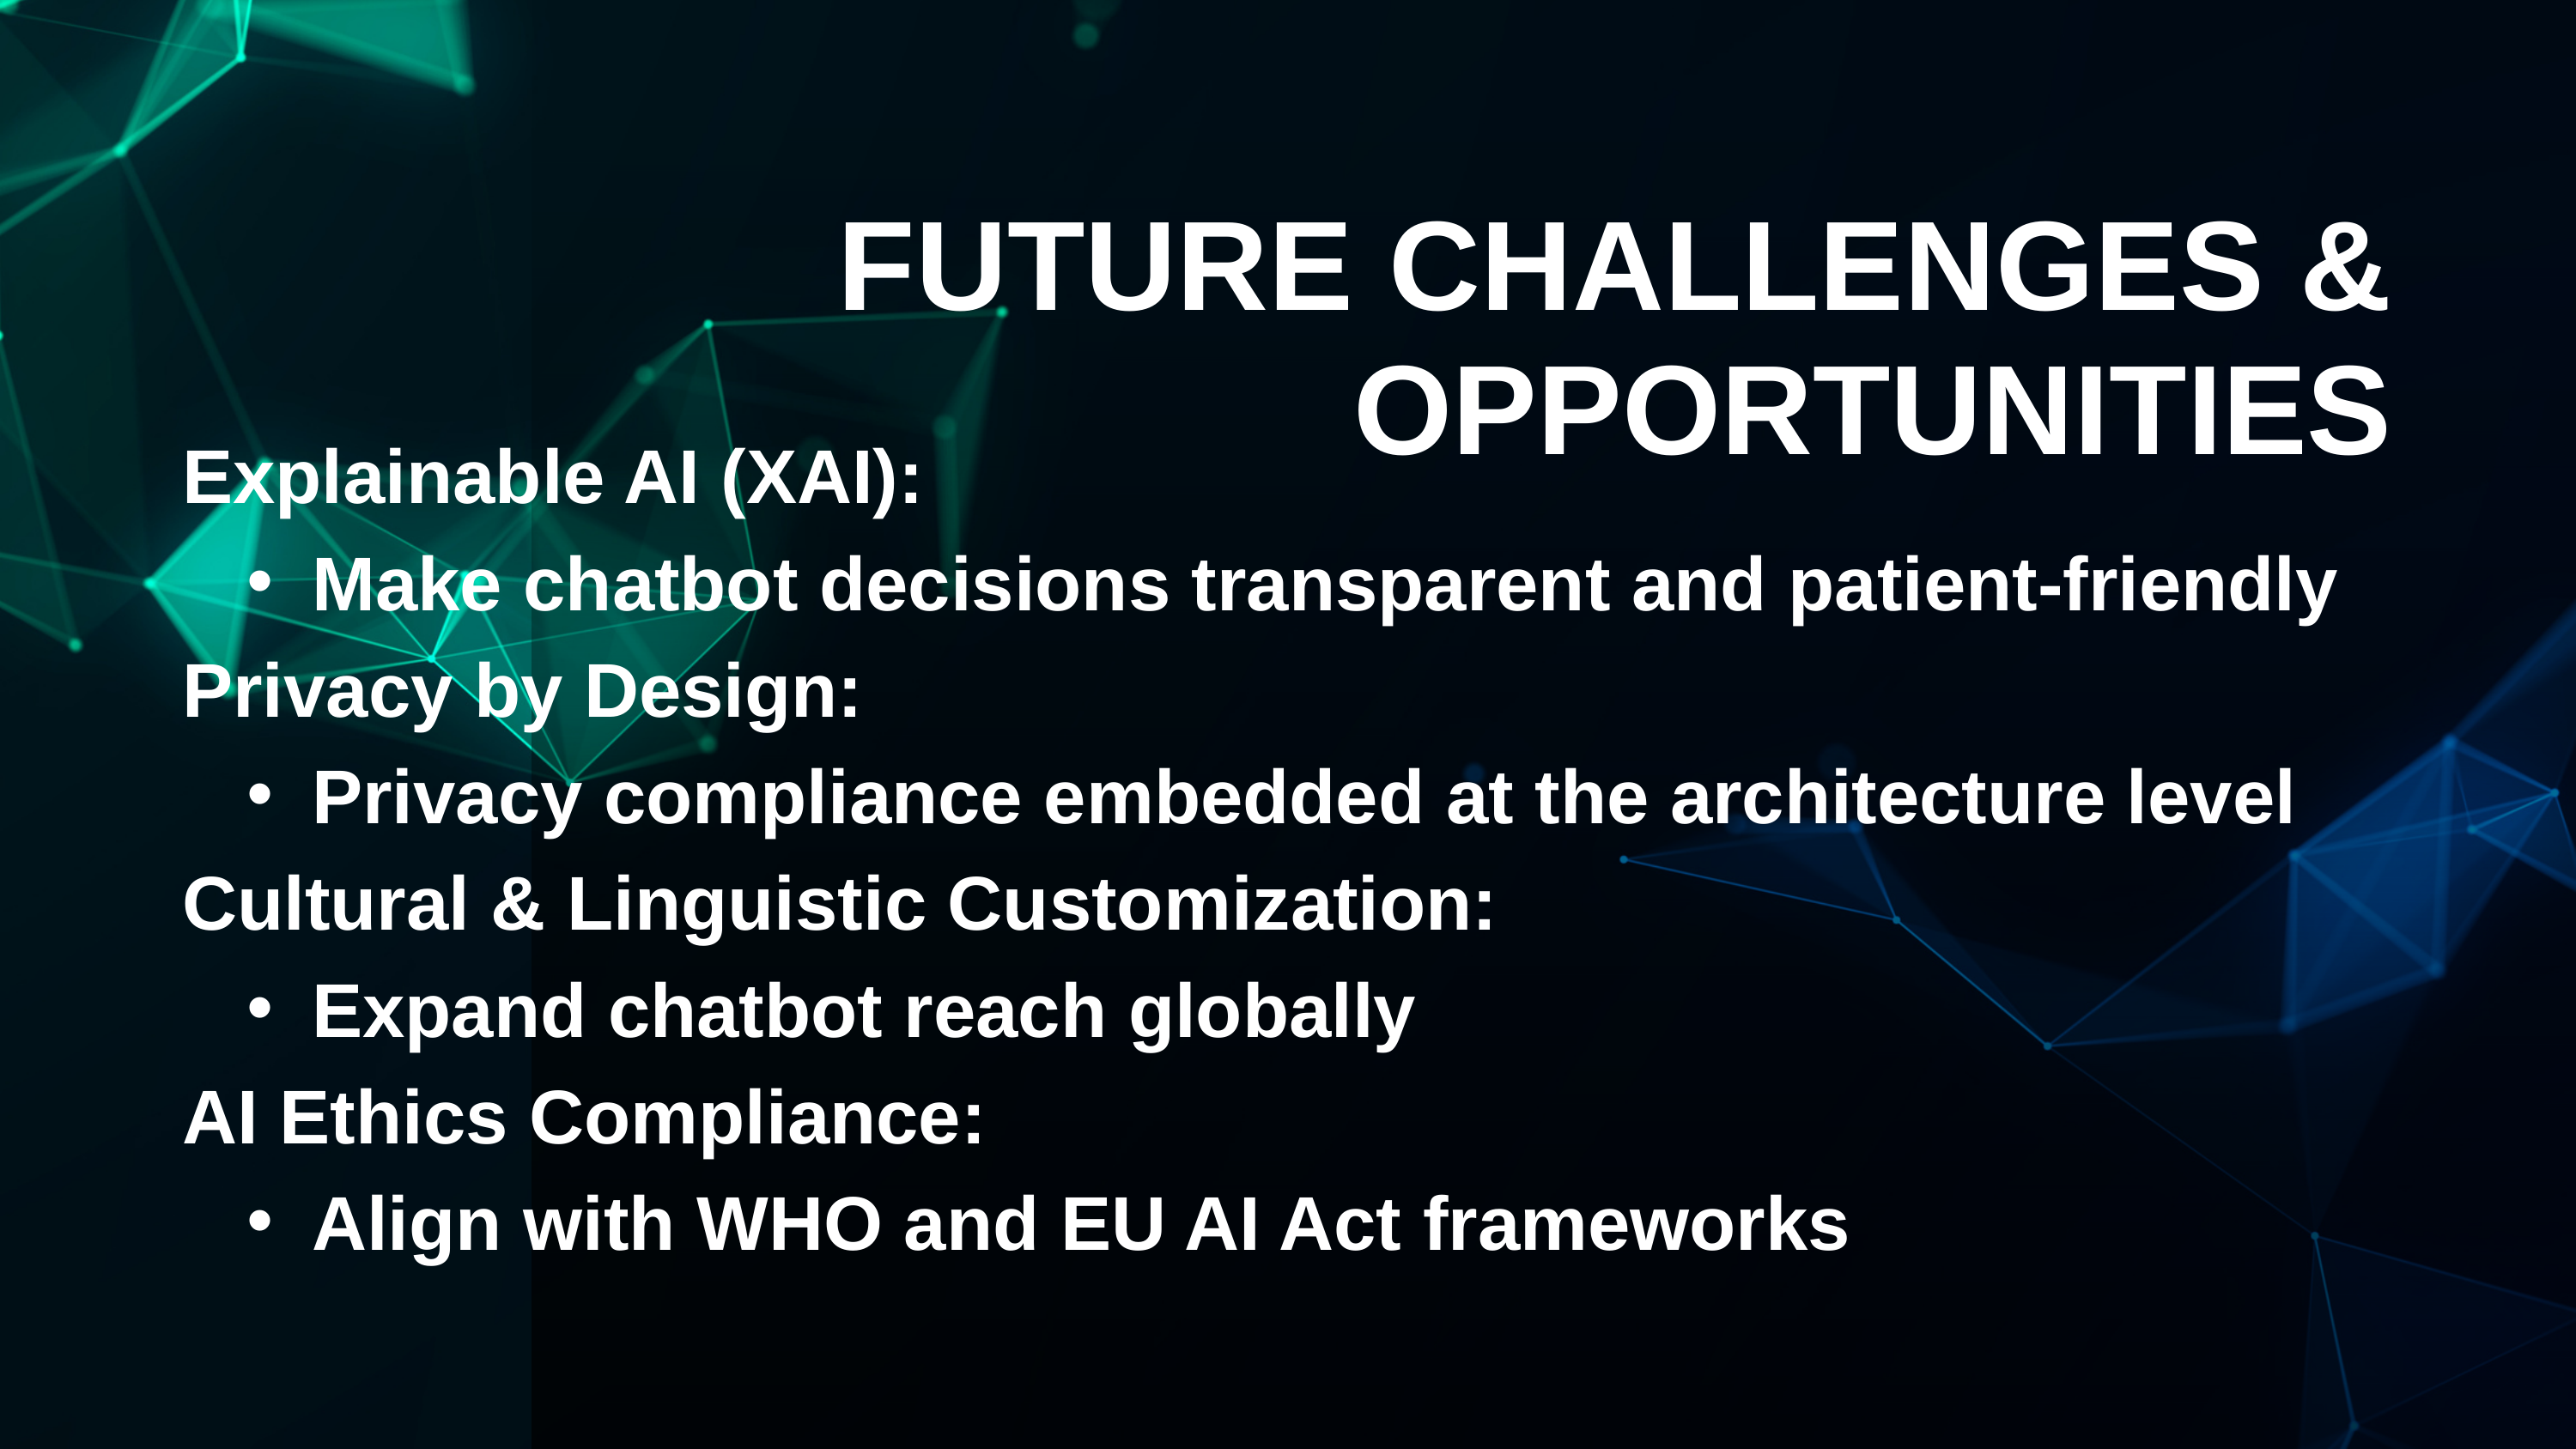

FUTURE CHALLENGES & OPPORTUNITIES
Explainable AI (XAI):
Make chatbot decisions transparent and patient-friendly
Privacy by Design:
Privacy compliance embedded at the architecture level
Cultural & Linguistic Customization:
Expand chatbot reach globally
AI Ethics Compliance:
Align with WHO and EU AI Act frameworks